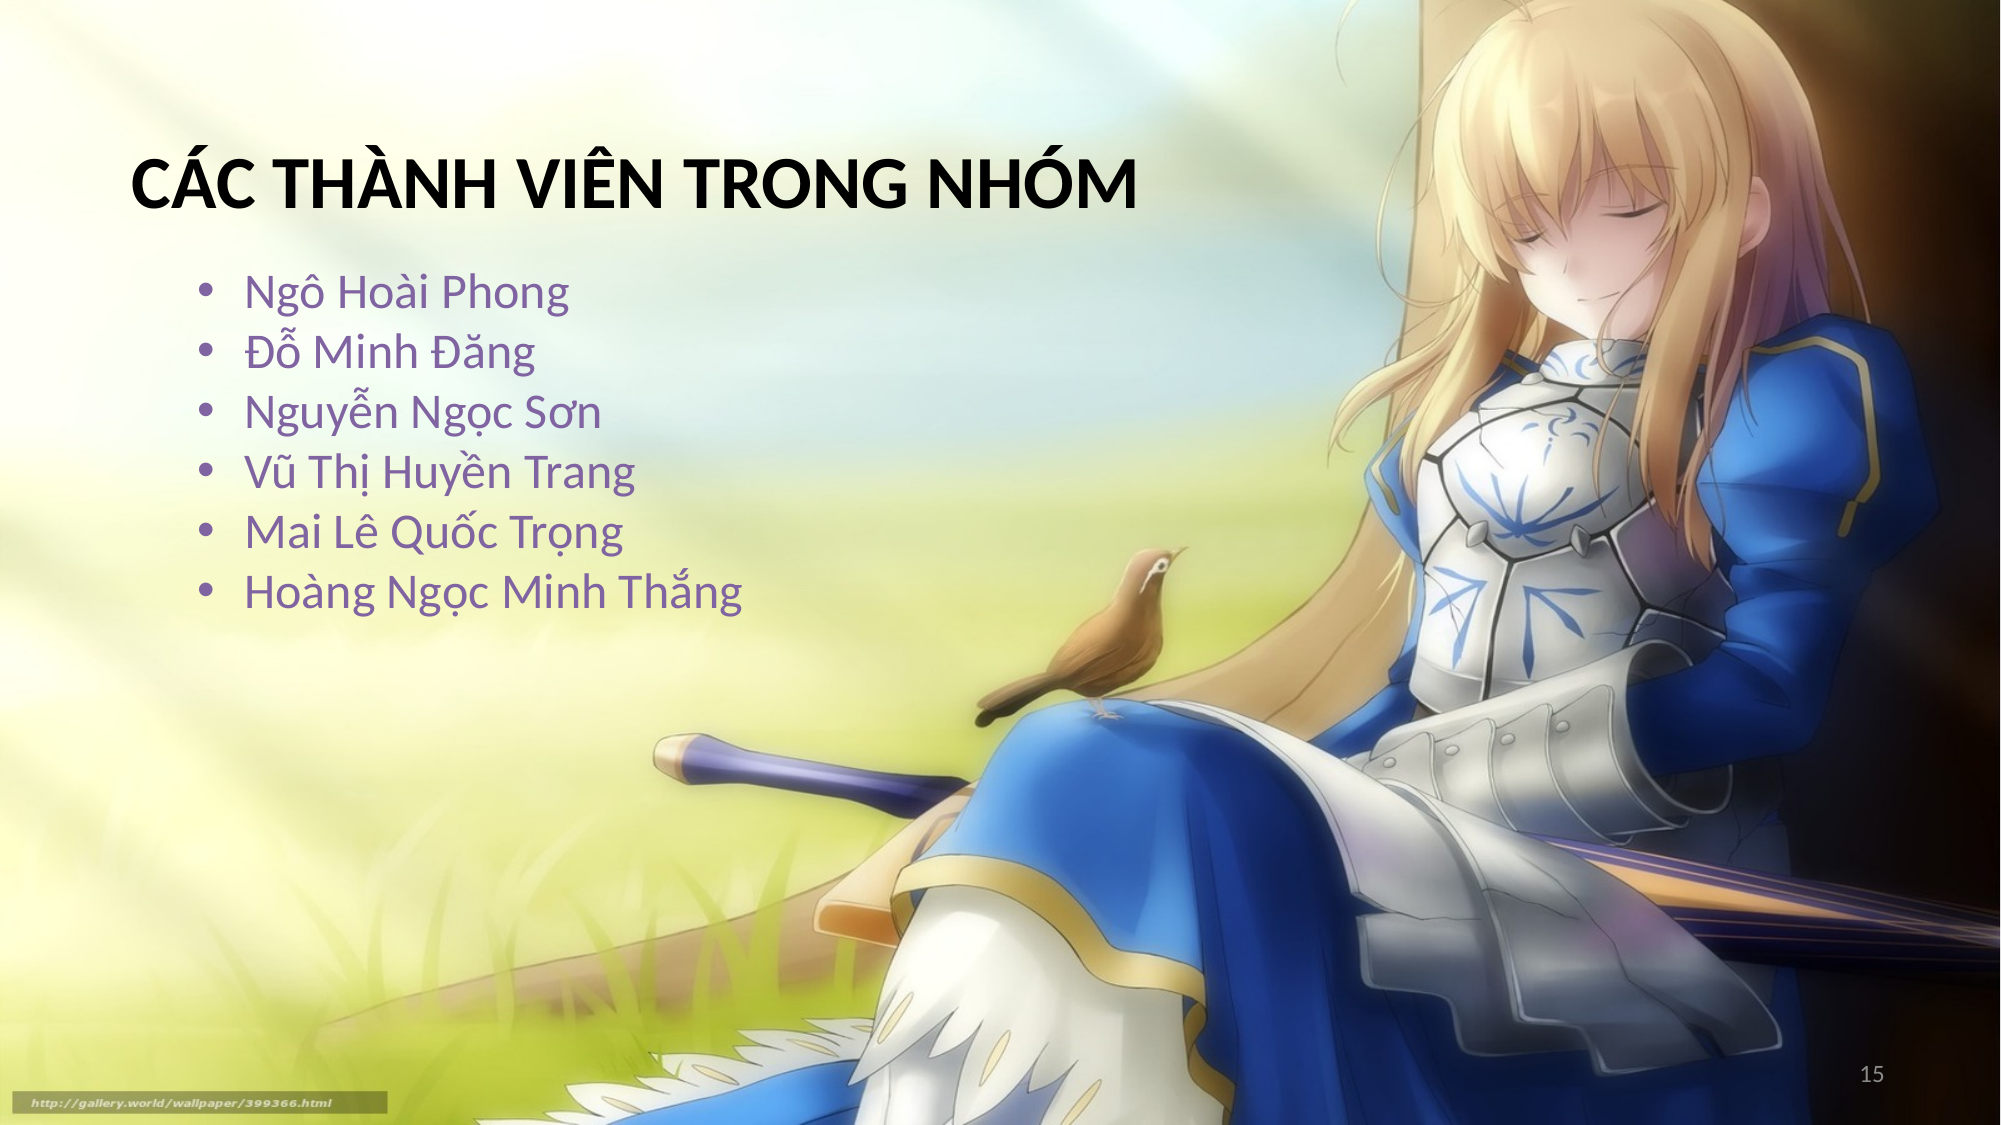

CÁC THÀNH VIÊN TRONG NHÓM
Ngô Hoài Phong
Đỗ Minh Đăng
Nguyễn Ngọc Sơn
Vũ Thị Huyền Trang
Mai Lê Quốc Trọng
Hoàng Ngọc Minh Thắng
15